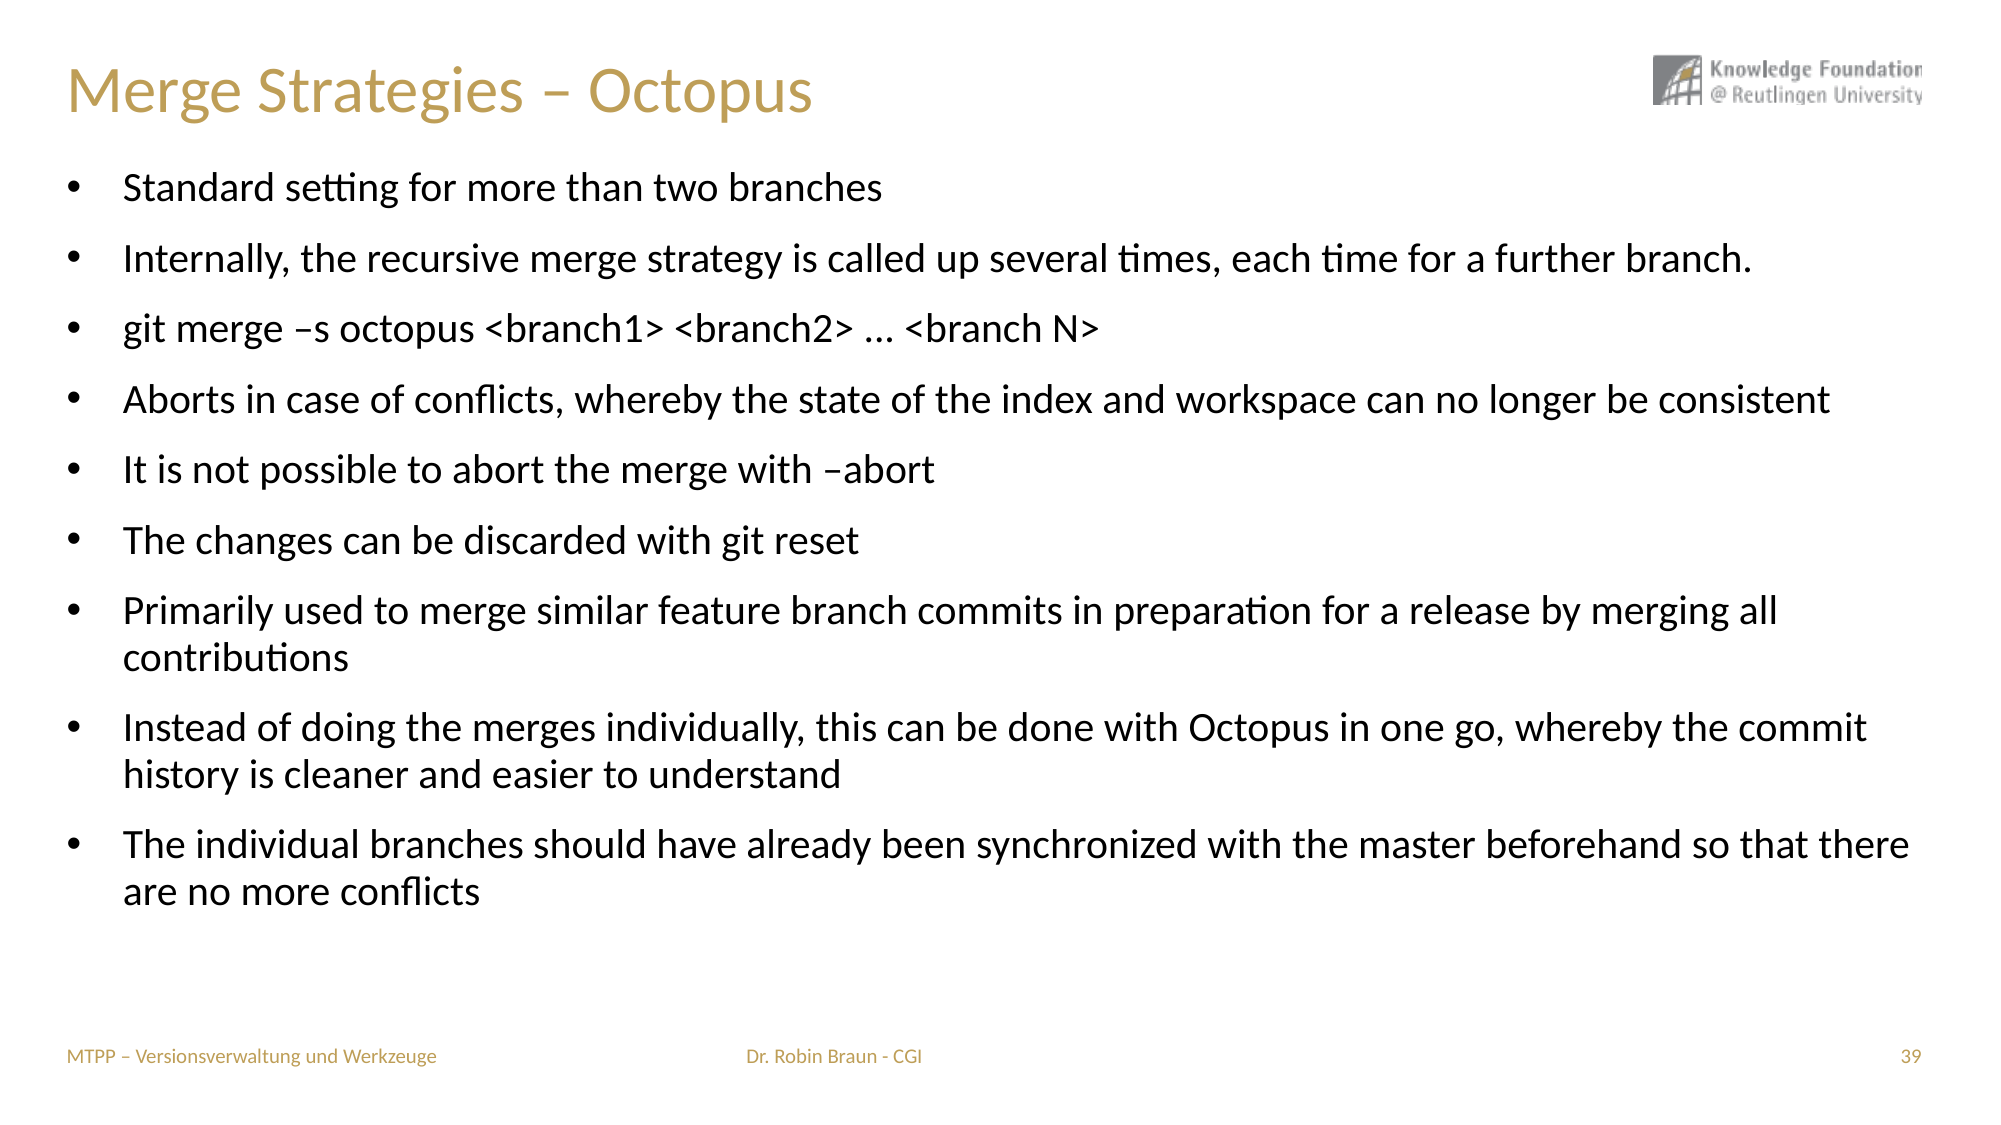

# Merge Strategies – Octopus
Standard setting for more than two branches
Internally, the recursive merge strategy is called up several times, each time for a further branch.
git merge –s octopus <branch1> <branch2> ... <branch N>
Aborts in case of conflicts, whereby the state of the index and workspace can no longer be consistent
It is not possible to abort the merge with –abort
The changes can be discarded with git reset
Primarily used to merge similar feature branch commits in preparation for a release by merging all contributions
Instead of doing the merges individually, this can be done with Octopus in one go, whereby the commit history is cleaner and easier to understand
The individual branches should have already been synchronized with the master beforehand so that there are no more conflicts